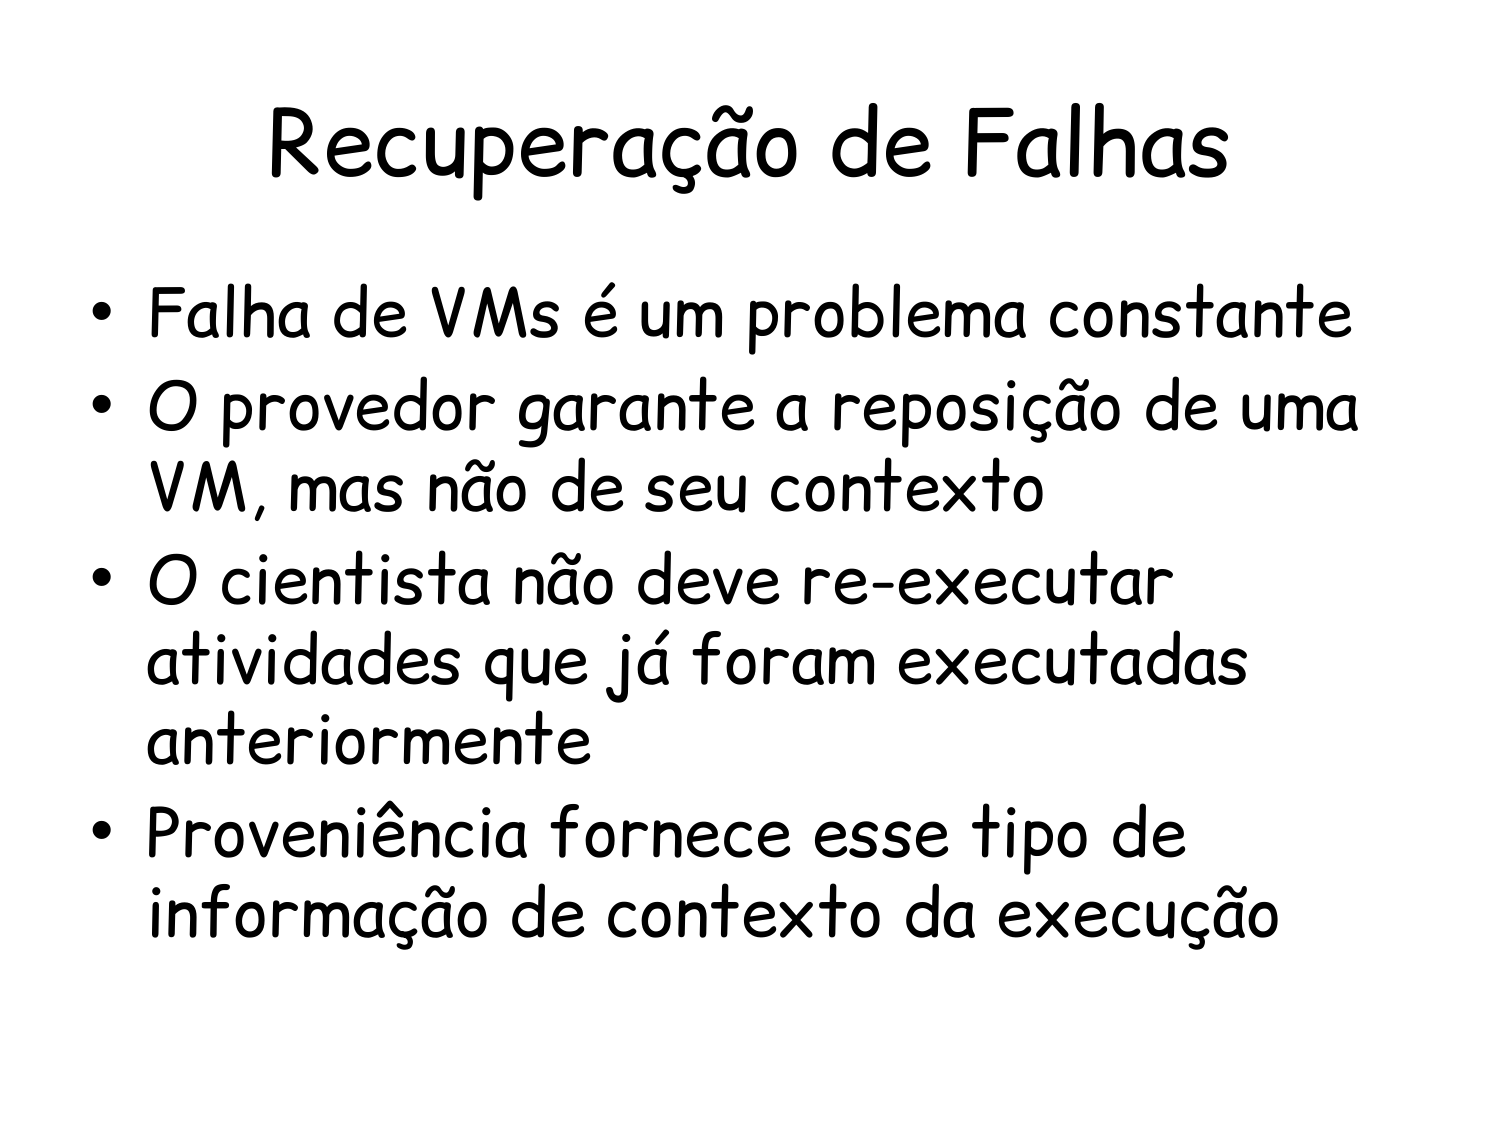

# Recuperação de Falhas
Falha de VMs é um problema constante
O provedor garante a reposição de uma VM, mas não de seu contexto
O cientista não deve re-executar atividades que já foram executadas anteriormente
Proveniência fornece esse tipo de informação de contexto da execução